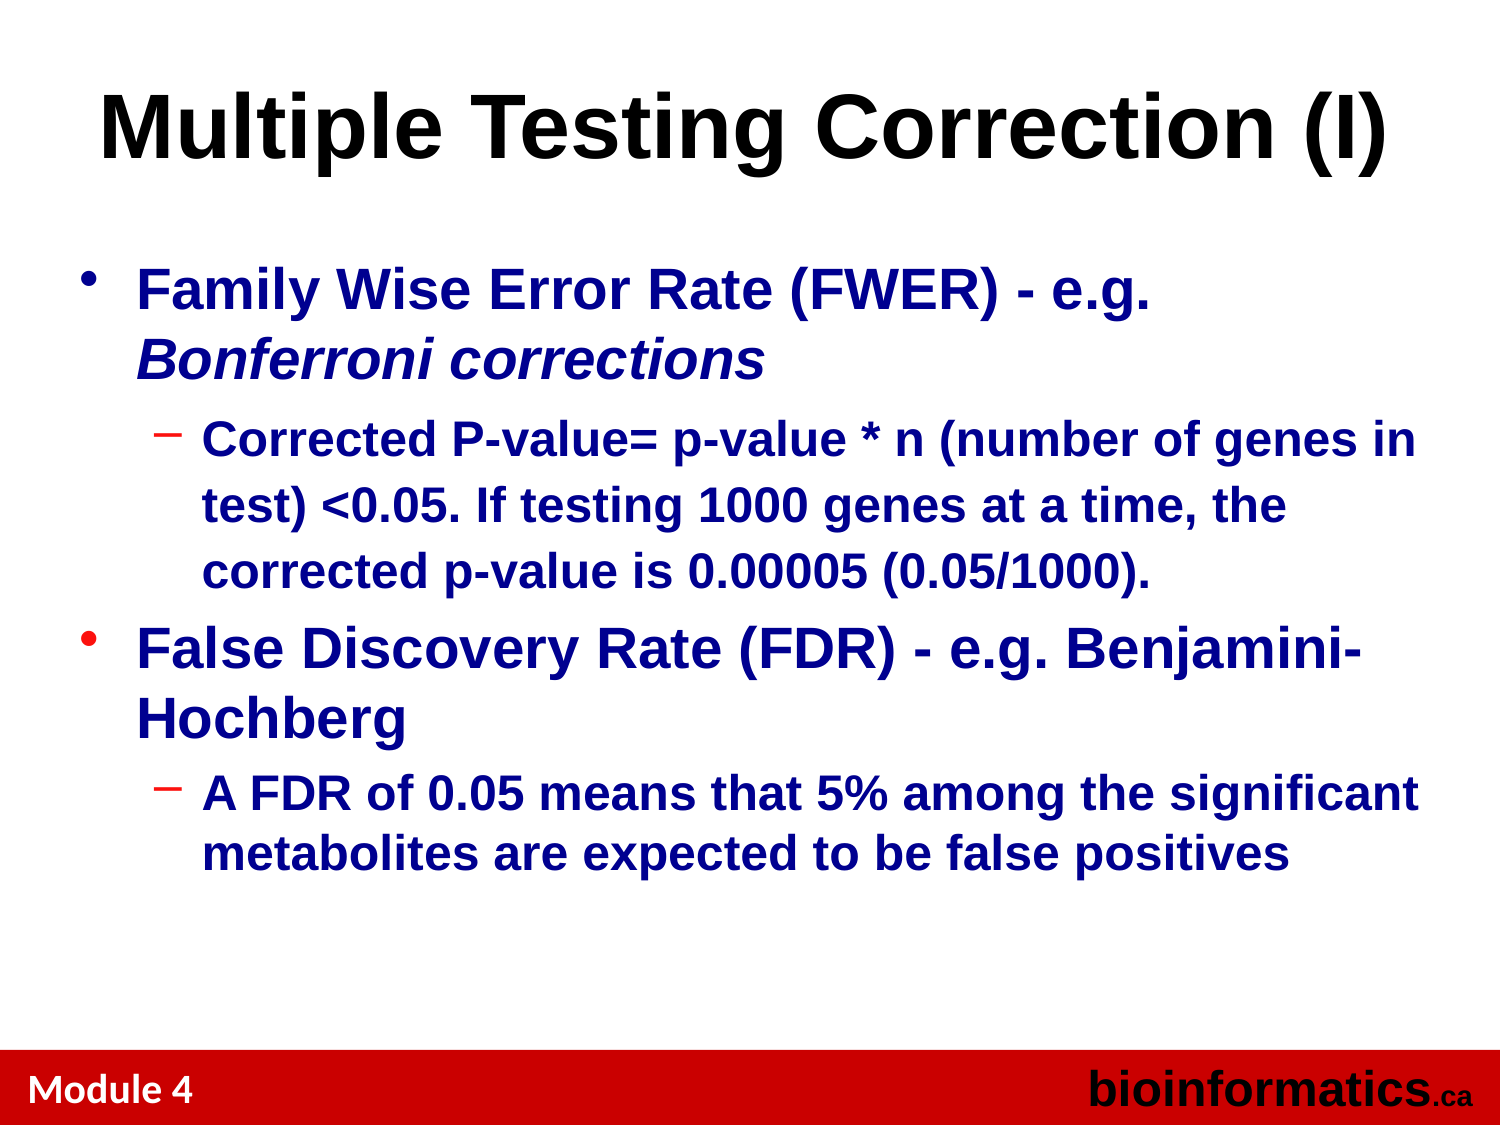

# Multiple Testing Correction (I)
Family Wise Error Rate (FWER) - e.g. Bonferroni corrections
Corrected P-value= p-value * n (number of genes in test) <0.05. If testing 1000 genes at a time, the corrected p-value is 0.00005 (0.05/1000).
False Discovery Rate (FDR) - e.g. Benjamini-Hochberg
A FDR of 0.05 means that 5% among the significant metabolites are expected to be false positives